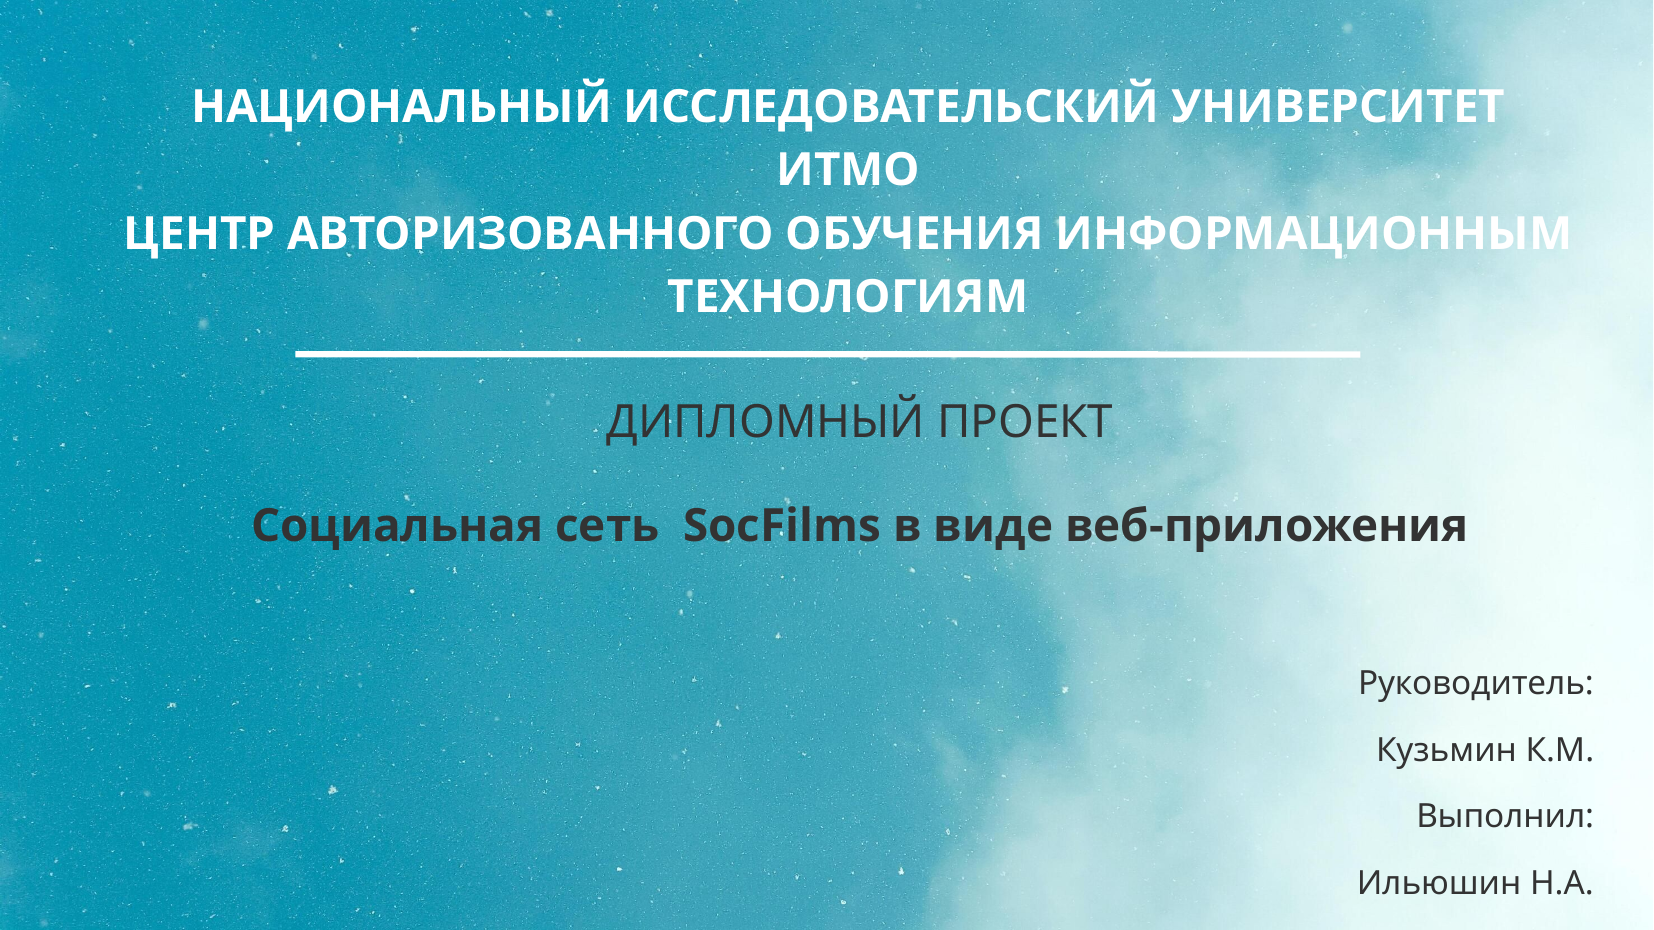

# НАЦИОНАЛЬНЫЙ ИССЛЕДОВАТЕЛЬСКИЙ УНИВЕРСИТЕТ ИТМО ЦЕНТР АВТОРИЗОВАННОГО ОБУЧЕНИЯ ИНФОРМАЦИОННЫМ ТЕХНОЛОГИЯМ

ДИПЛОМНЫЙ ПРОЕКТ
Социальная сеть  SocFilms в виде веб-приложения

Руководитель:
Кузьмин К.М.
Выполнил:
Ильюшин Н.А.